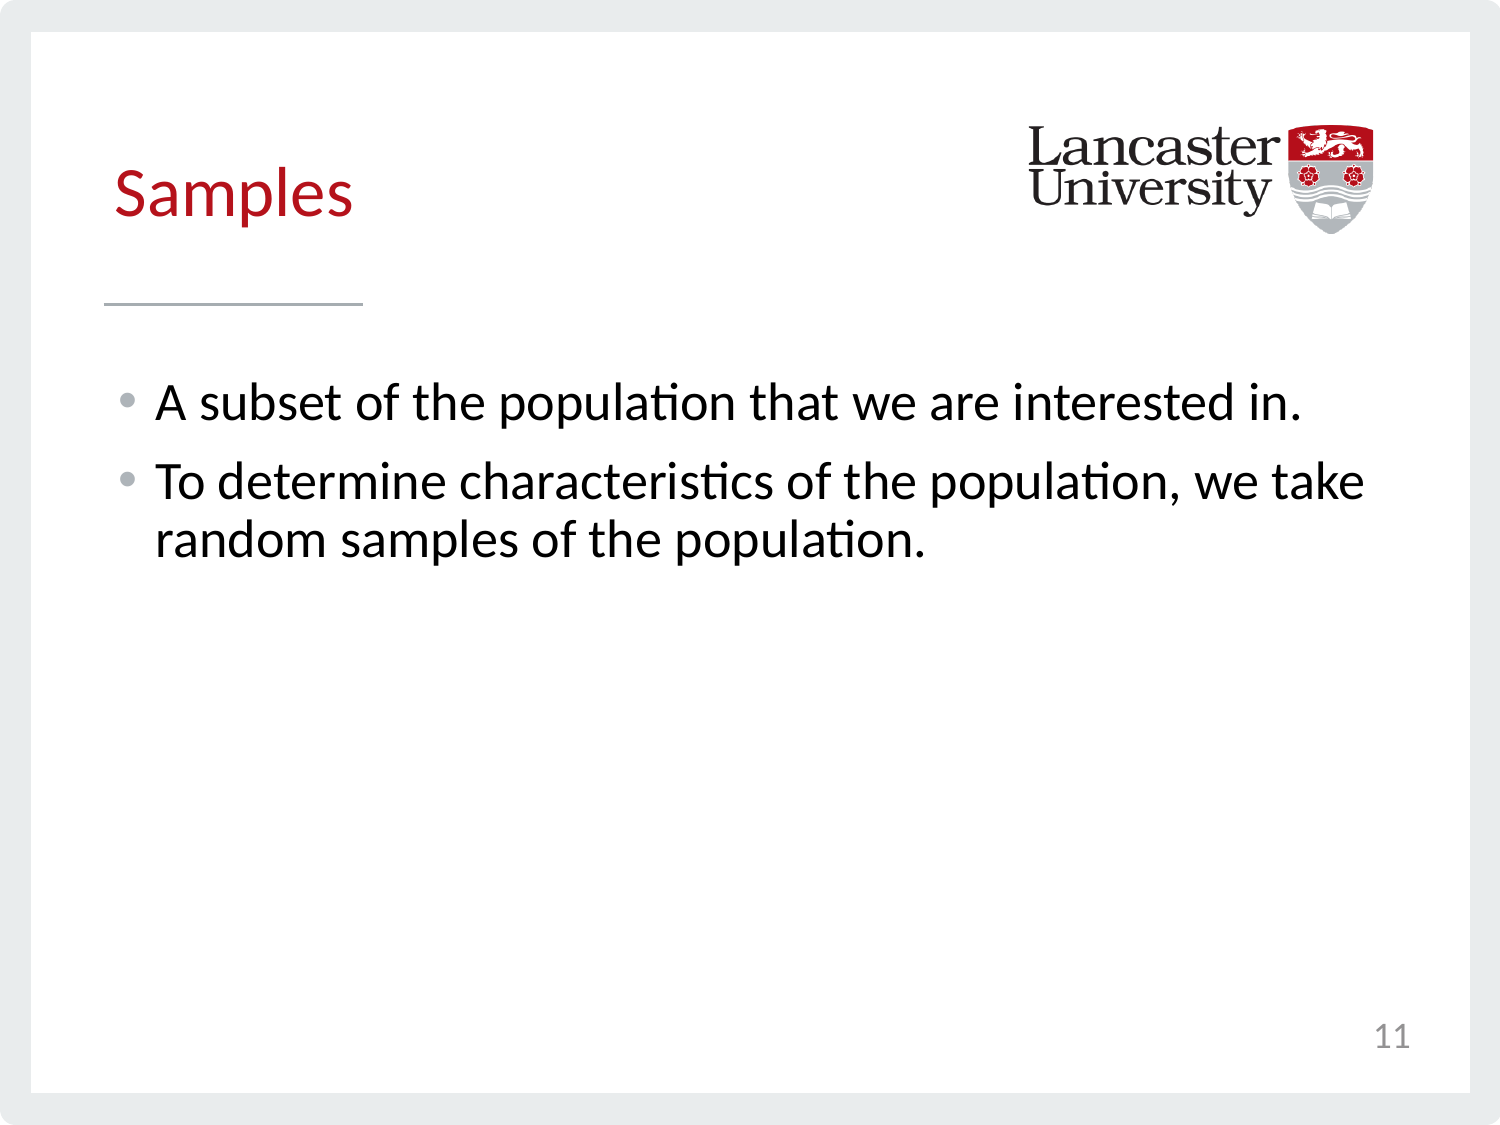

# Samples
A subset of the population that we are interested in.
To determine characteristics of the population, we take random samples of the population.

11